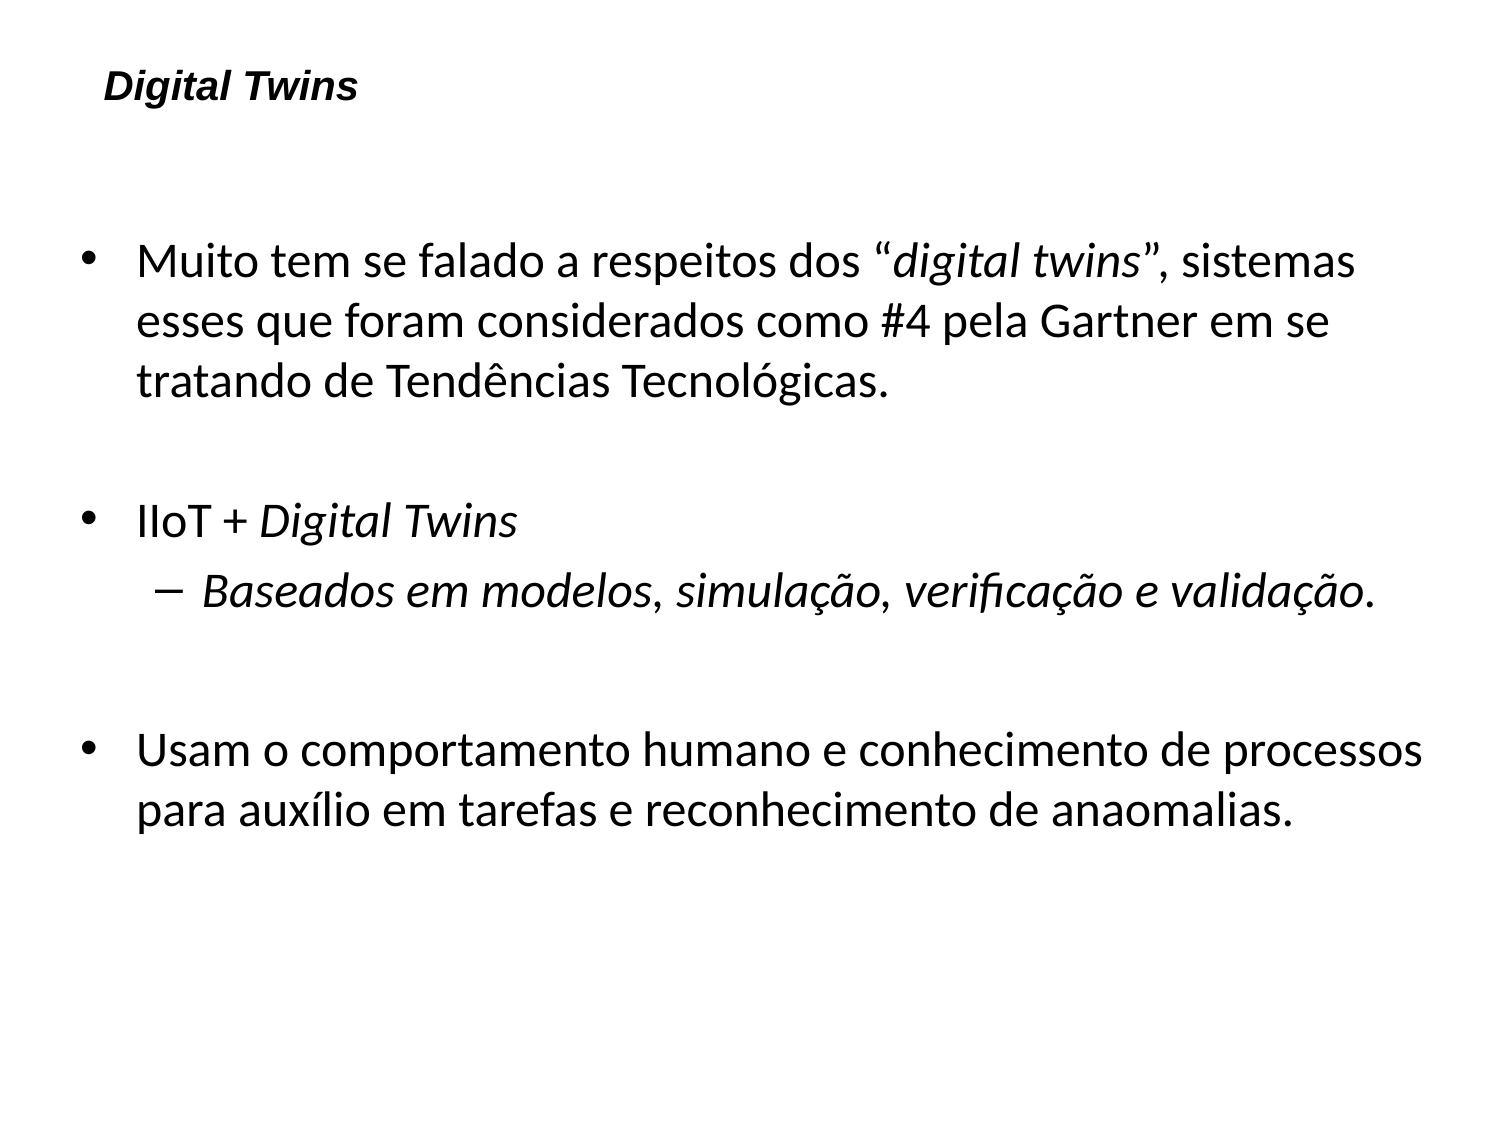

# Digital Twins
Muito tem se falado a respeitos dos “digital twins”, sistemas esses que foram considerados como #4 pela Gartner em se tratando de Tendências Tecnológicas.

IIoT + Digital Twins
Baseados em modelos, simulação, verificação e validação.

Usam o comportamento humano e conhecimento de processos para auxílio em tarefas e reconhecimento de anaomalias.